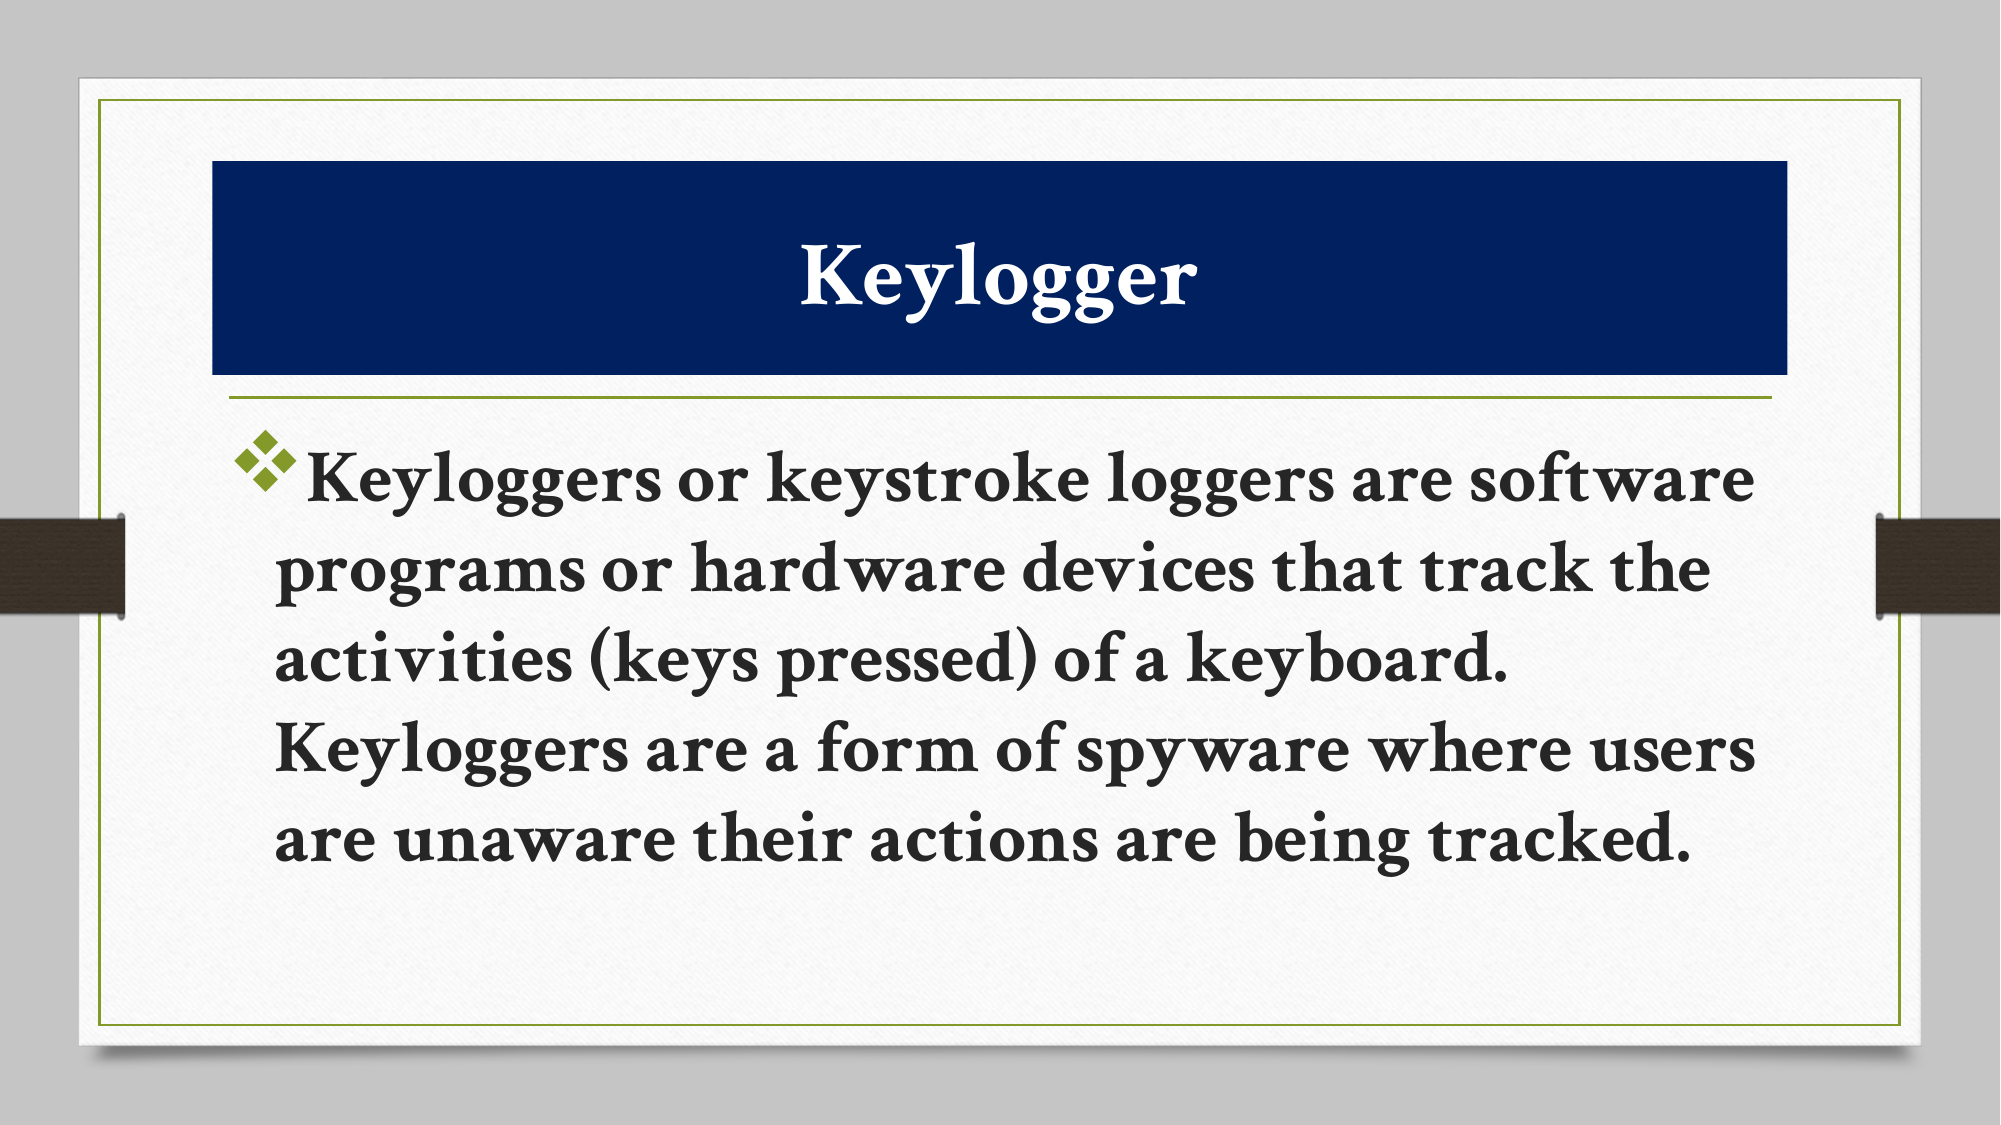

# Keylogger
Keyloggers or keystroke loggers are software programs or hardware devices that track the activities (keys pressed) of a keyboard. Keyloggers are a form of spyware where users are unaware their actions are being tracked.